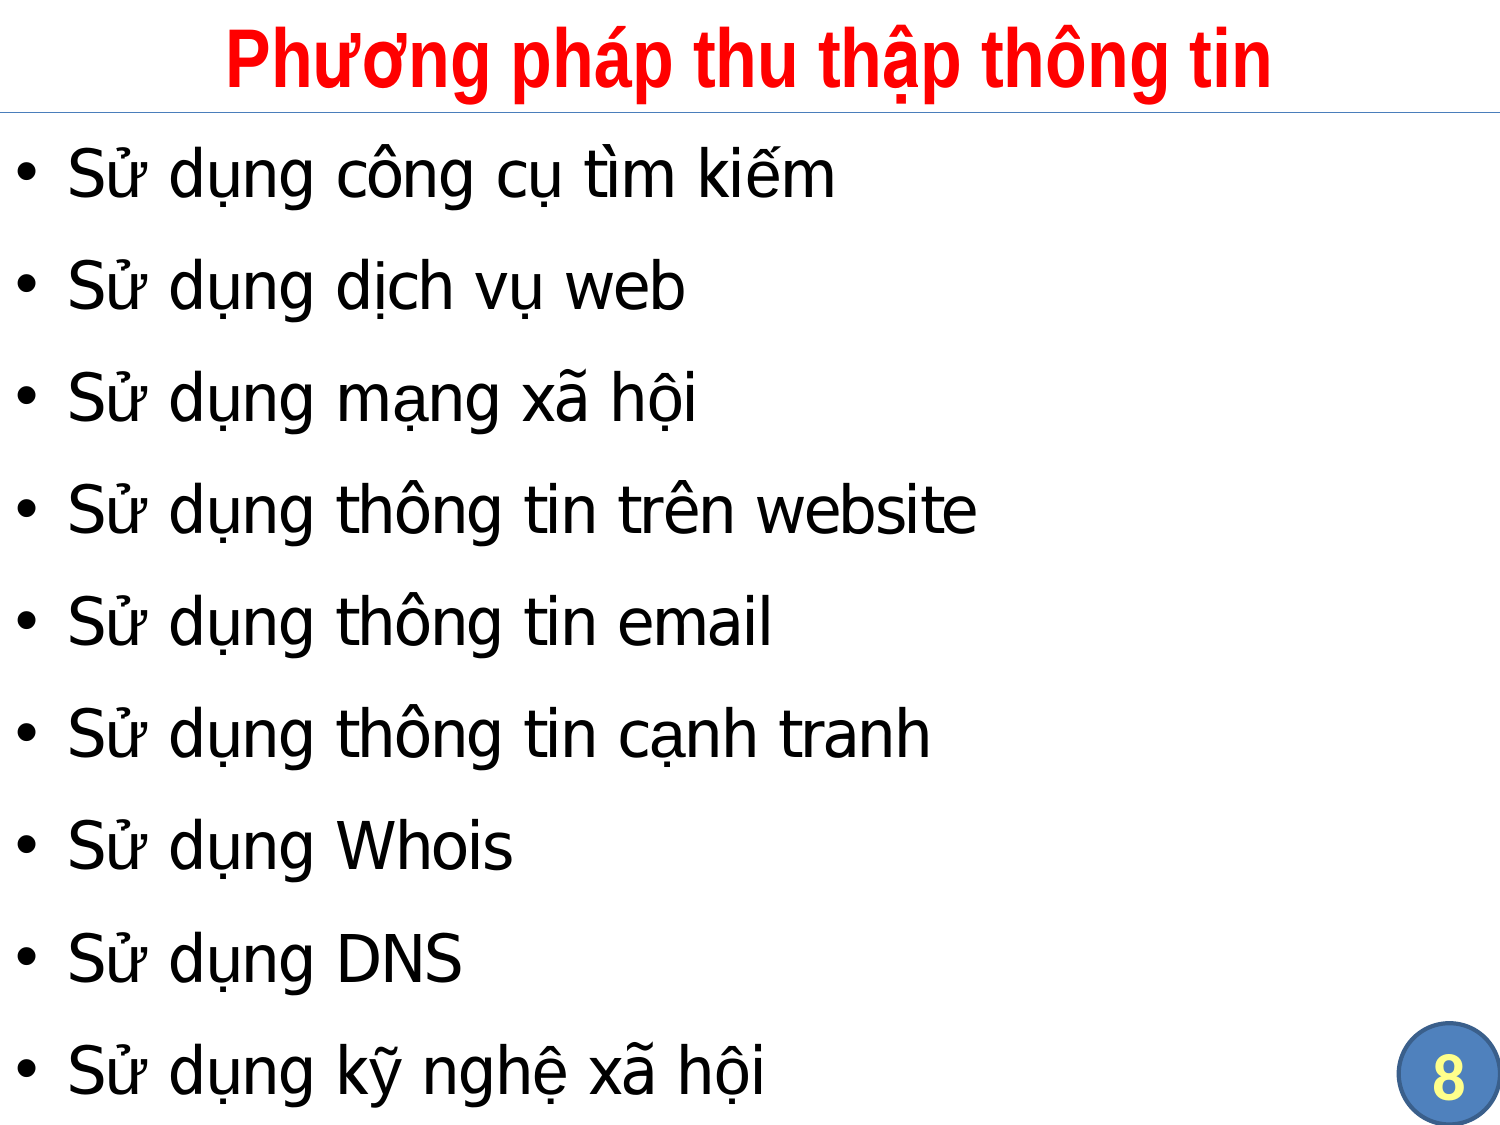

# Phương pháp thu thập thông tin
Sử dụng công cụ tìm kiếm
Sử dụng dịch vụ web
Sử dụng mạng xã hội
Sử dụng thông tin trên website
Sử dụng thông tin email
Sử dụng thông tin cạnh tranh
Sử dụng Whois
Sử dụng DNS
Sử dụng kỹ nghệ xã hội

8